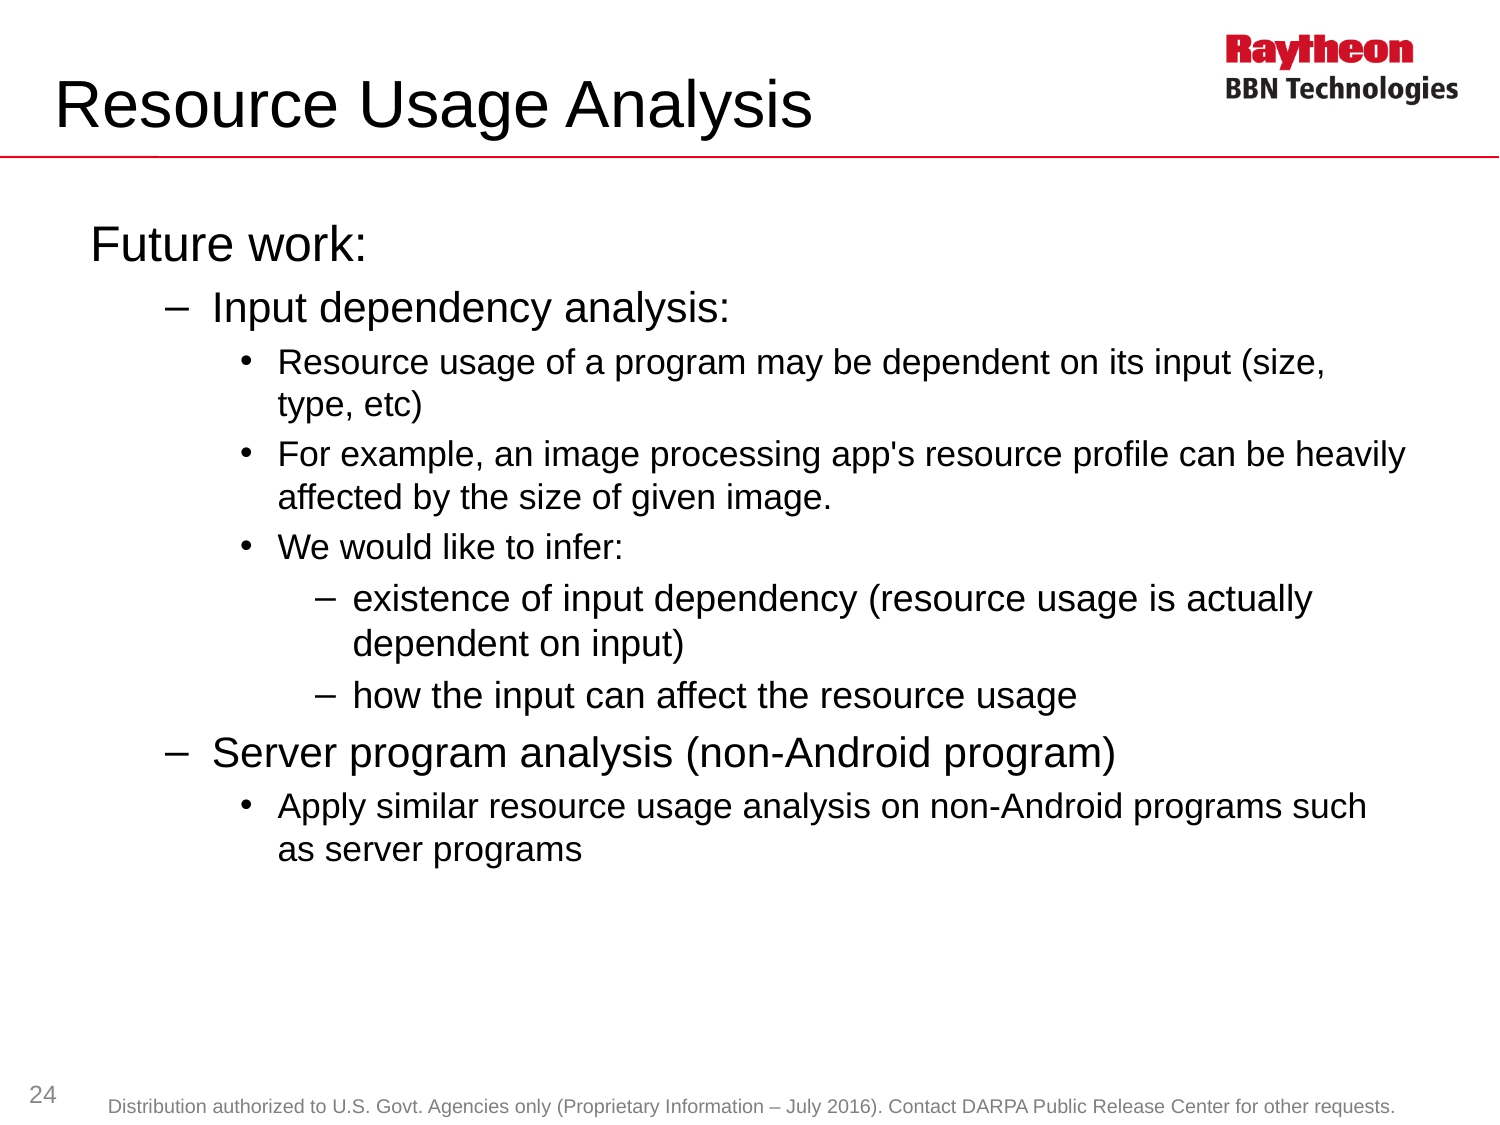

# Resource Usage Analysis
Future work:
Input dependency analysis:
Resource usage of a program may be dependent on its input (size, type, etc)
For example, an image processing app's resource profile can be heavily affected by the size of given image.
We would like to infer:
existence of input dependency (resource usage is actually dependent on input)
how the input can affect the resource usage
Server program analysis (non-Android program)
Apply similar resource usage analysis on non-Android programs such as server programs
24